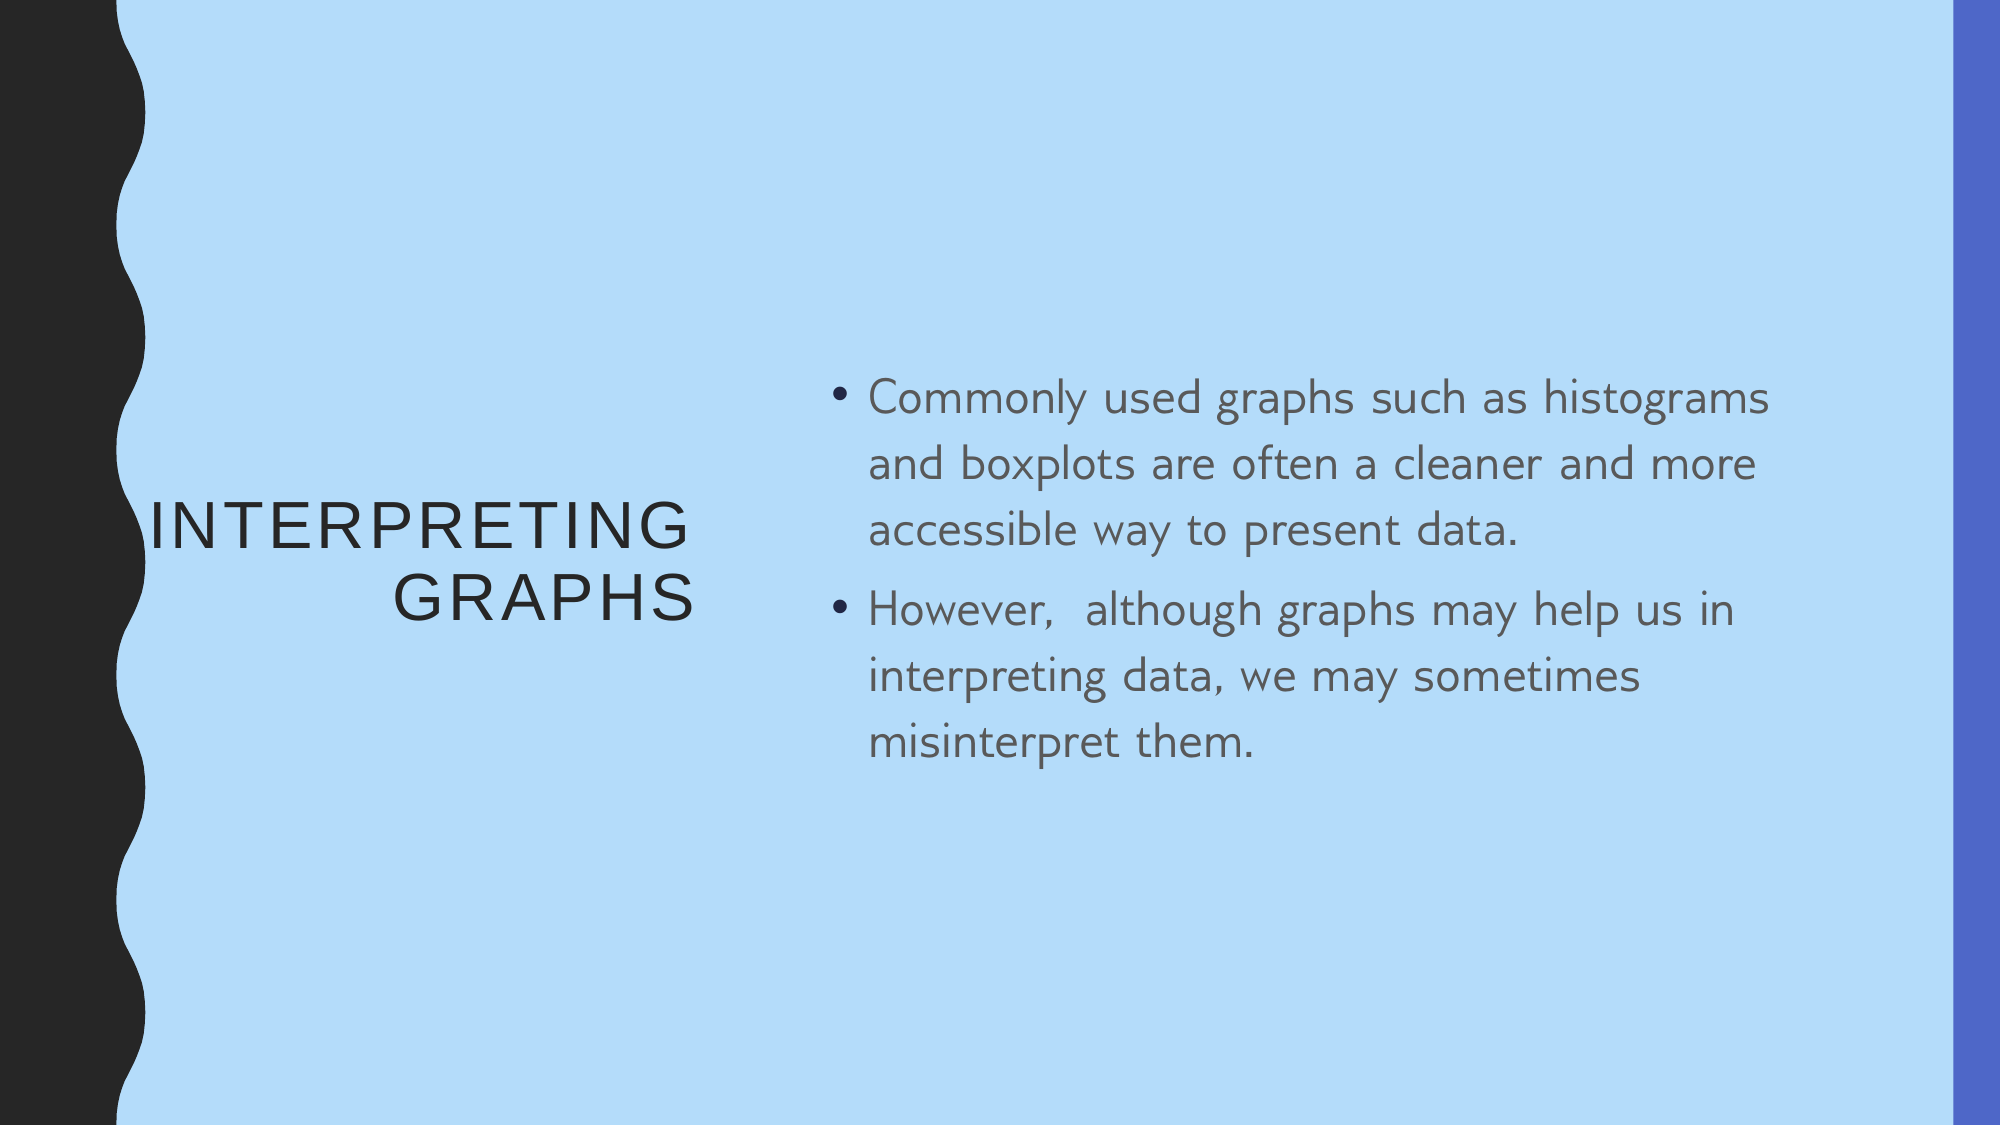

# Interpreting graphs
Commonly used graphs such as histograms and boxplots are often a cleaner and more accessible way to present data.
However,  although graphs may help us in interpreting data, we may sometimes misinterpret them.